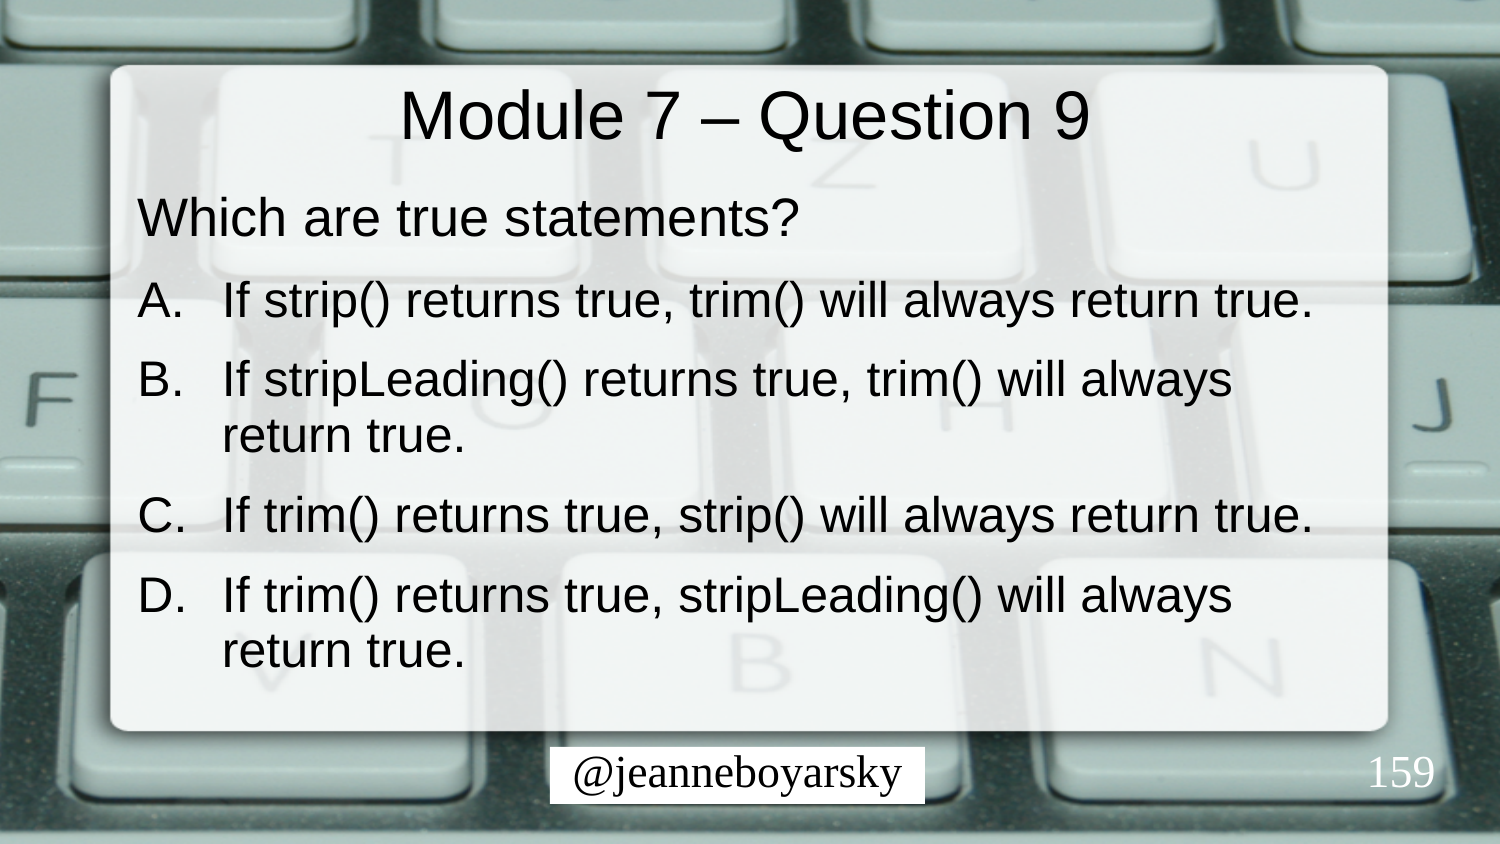

# Module 7 – Question 9
Which are true statements?
If strip() returns true, trim() will always return true.
If stripLeading() returns true, trim() will always return true.
If trim() returns true, strip() will always return true.
If trim() returns true, stripLeading() will always return true.

159